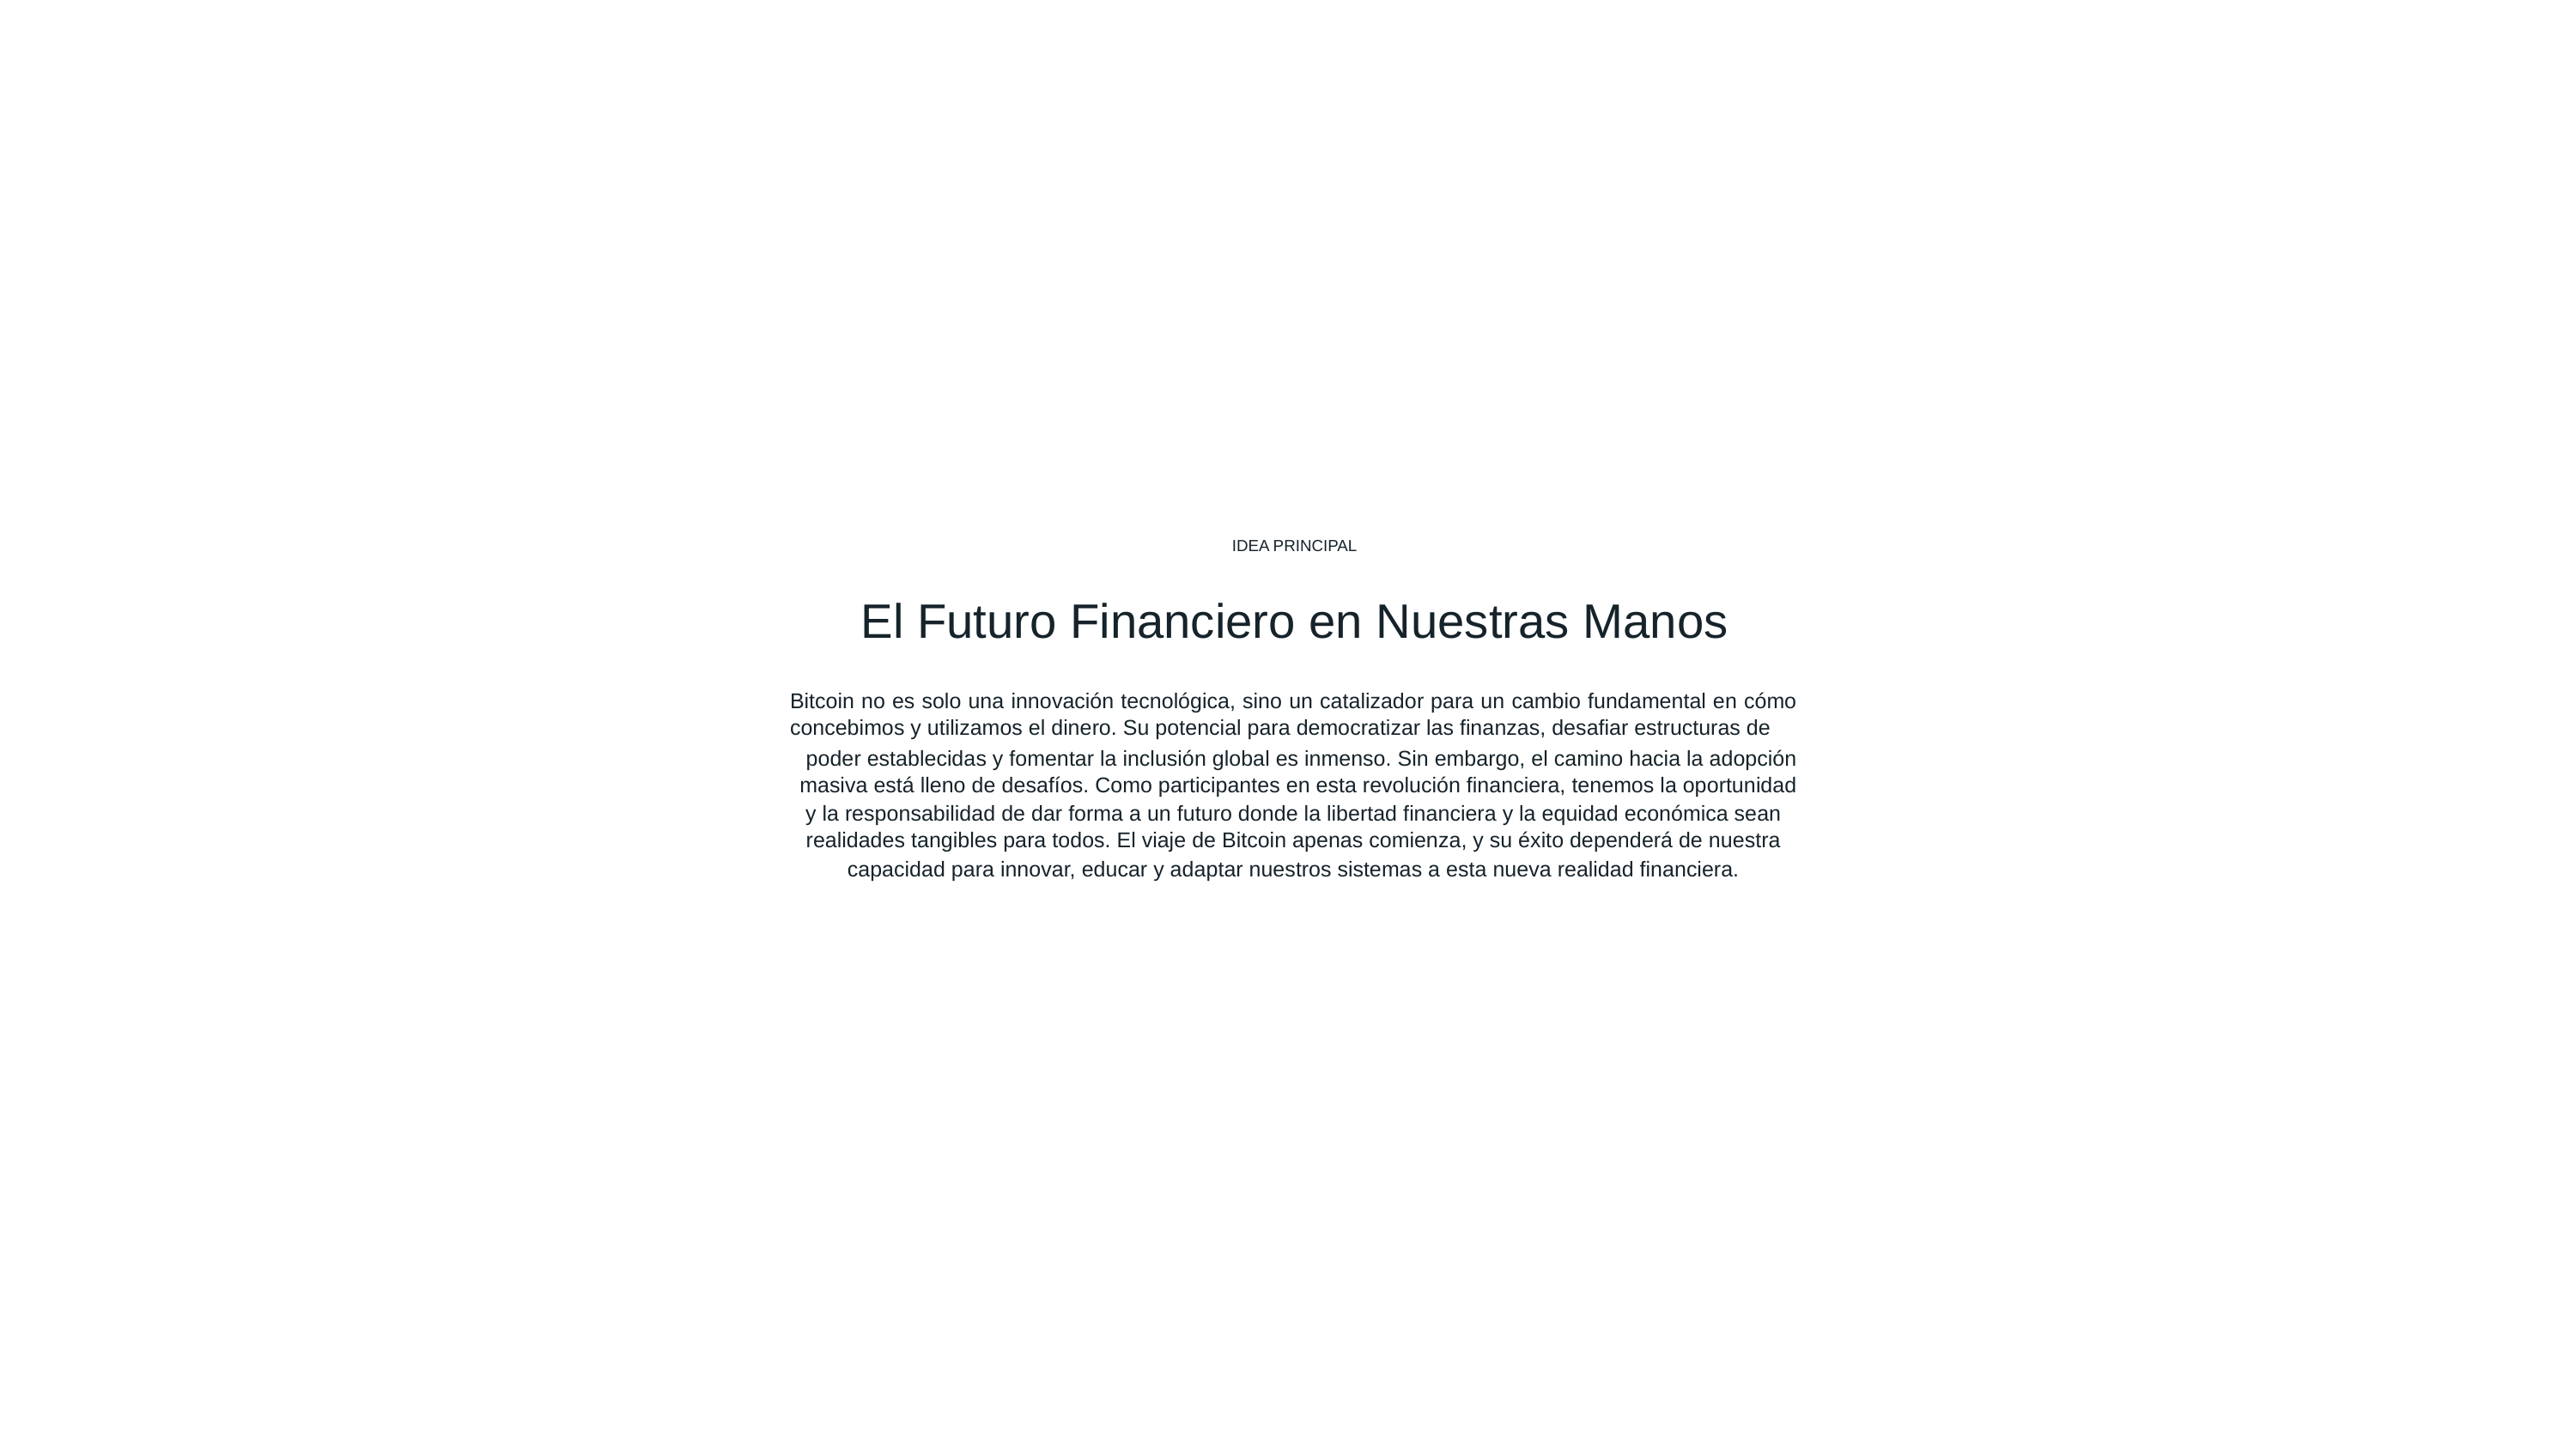

IDEA PRINCIPAL
El Futuro Financiero en Nuestras Manos

Bitcoin no es solo una innovación tecnológica, sino un catalizador para un cambio fundamental en cómo concebimos y utilizamos el dinero. Su potencial para democratizar las finanzas, desafiar estructuras de
poder establecidas y fomentar la inclusión global es inmenso. Sin embargo, el camino hacia la adopción masiva está lleno de desafíos. Como participantes en esta revolución financiera, tenemos la oportunidad
y la responsabilidad de dar forma a un futuro donde la libertad financiera y la equidad económica sean realidades tangibles para todos. El viaje de Bitcoin apenas comienza, y su éxito dependerá de nuestra
capacidad para innovar, educar y adaptar nuestros sistemas a esta nueva realidad financiera.